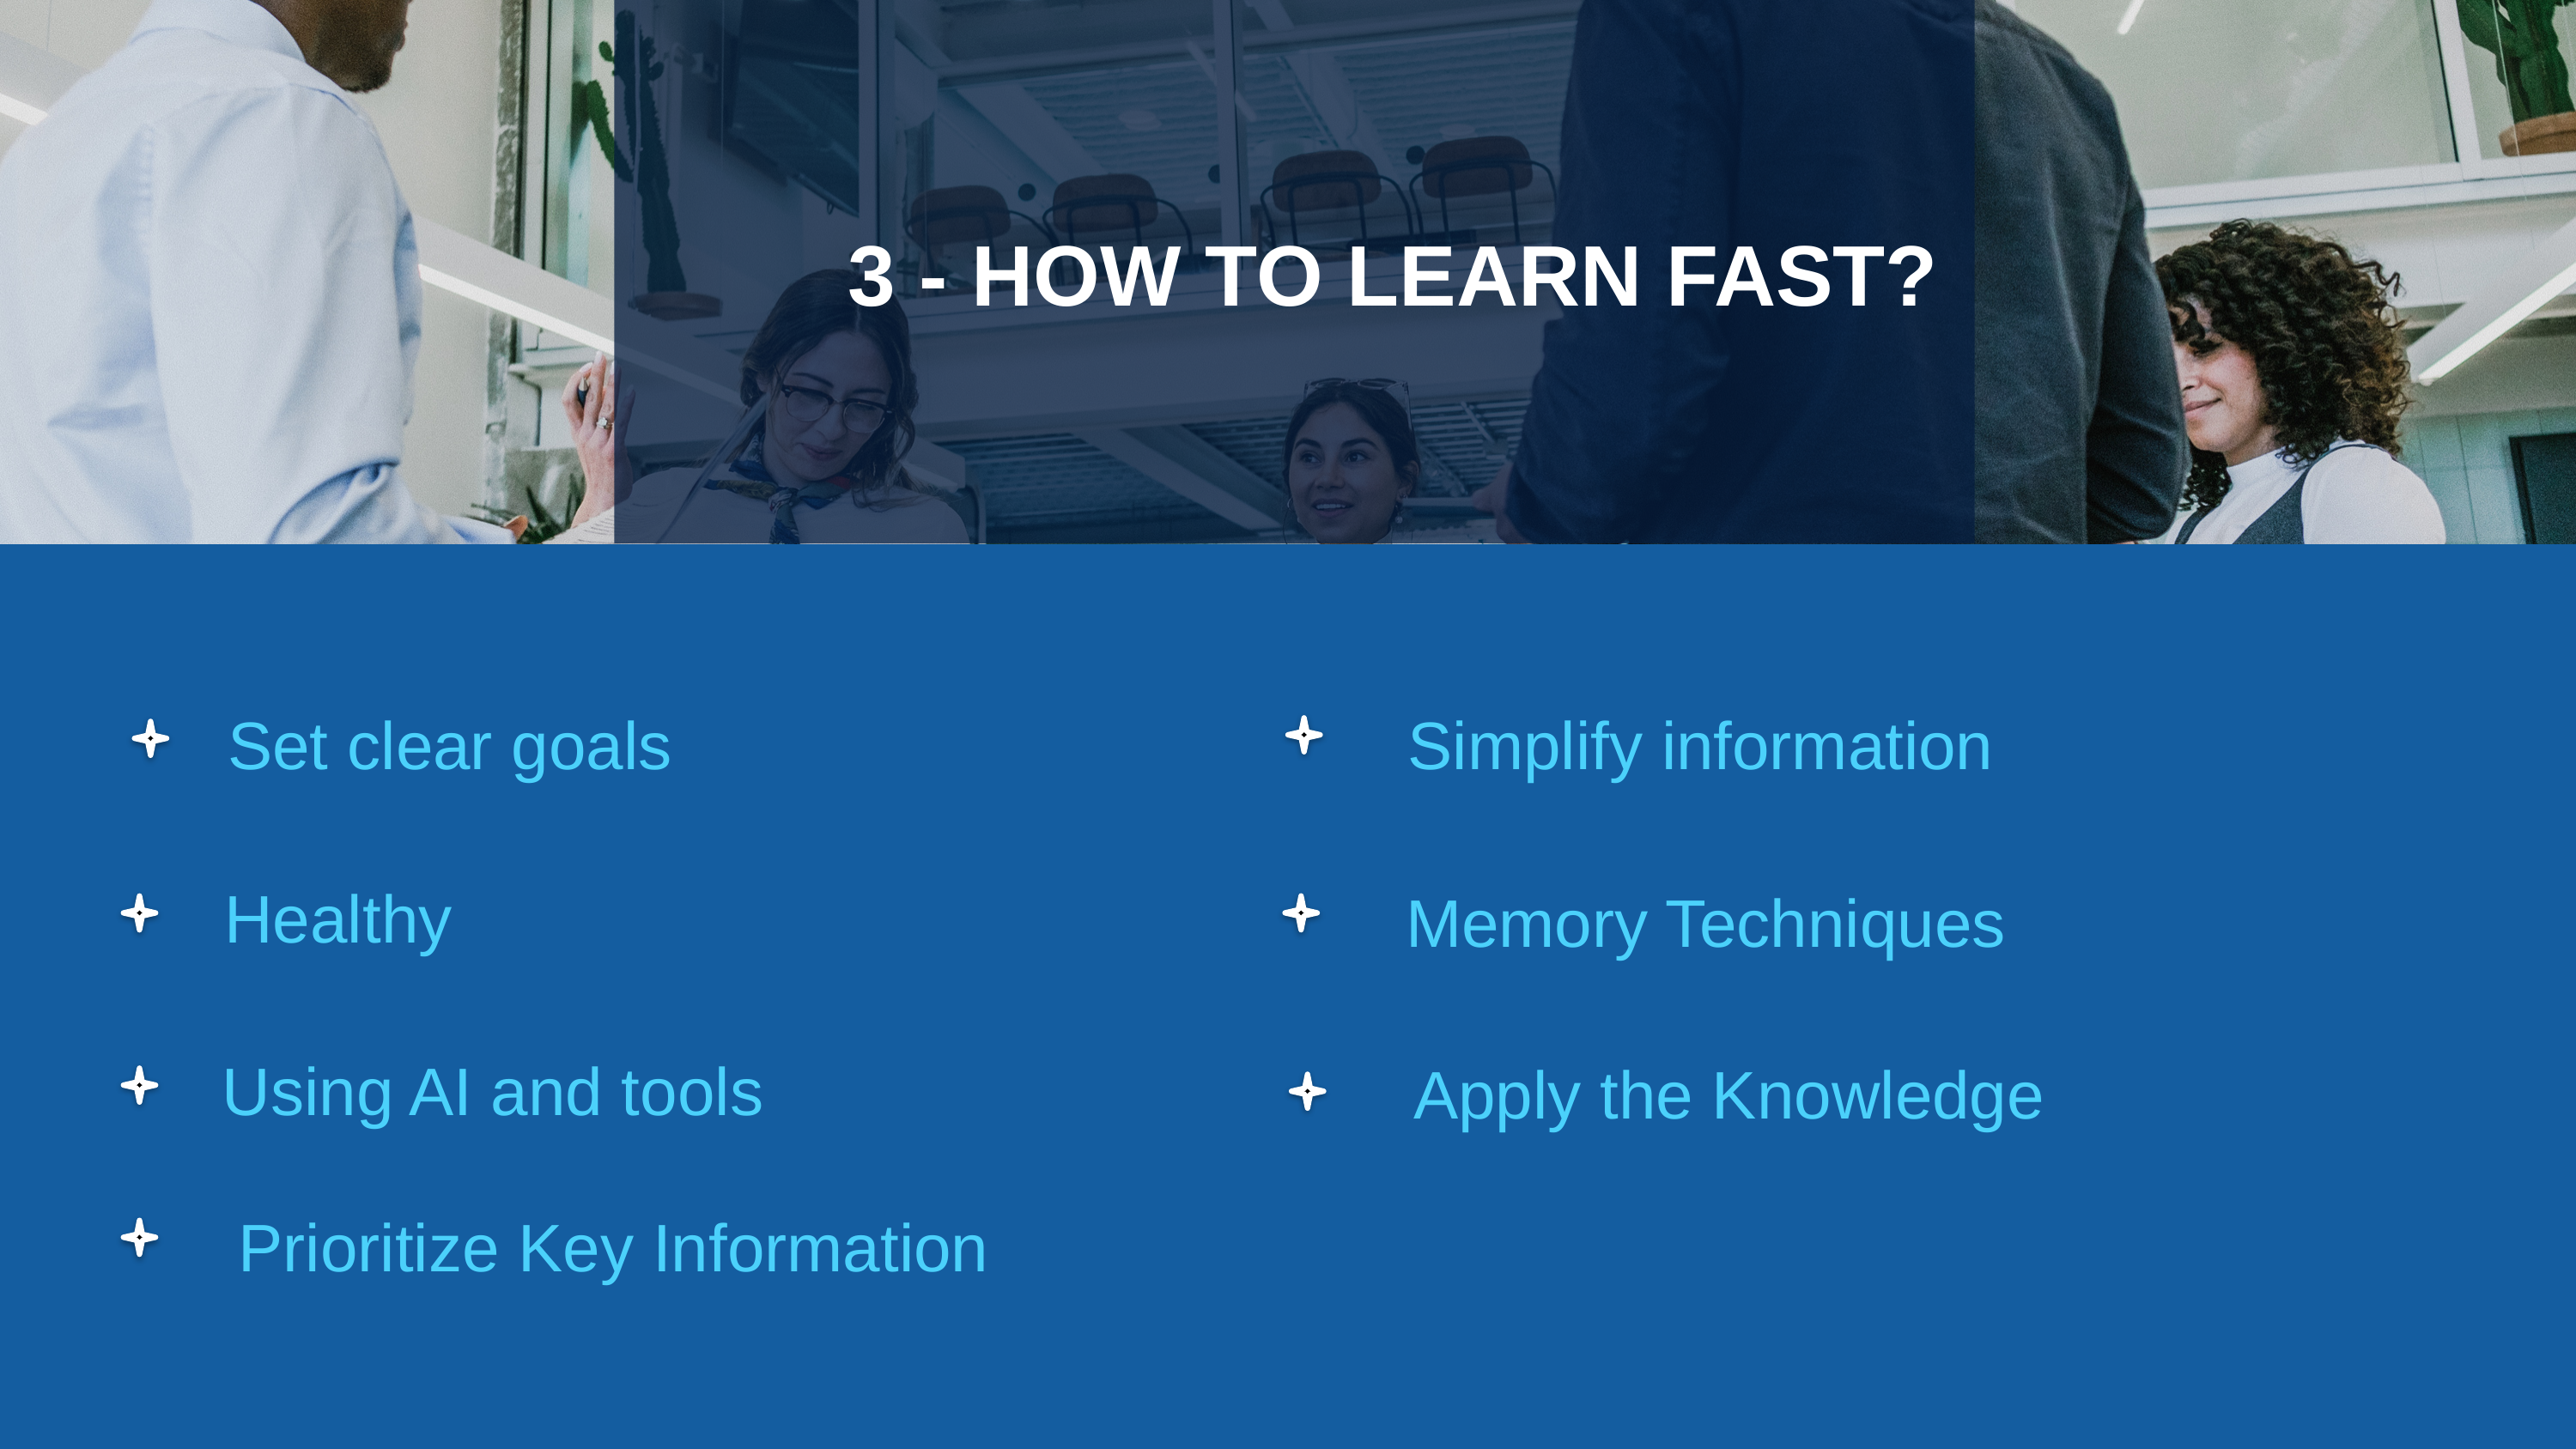

3 - HOW TO LEARN FAST?
Simplify information

Set clear goals

Healthy

Memory Techniques

Using AI and tools

Apply the Knowledge

Prioritize Key Information